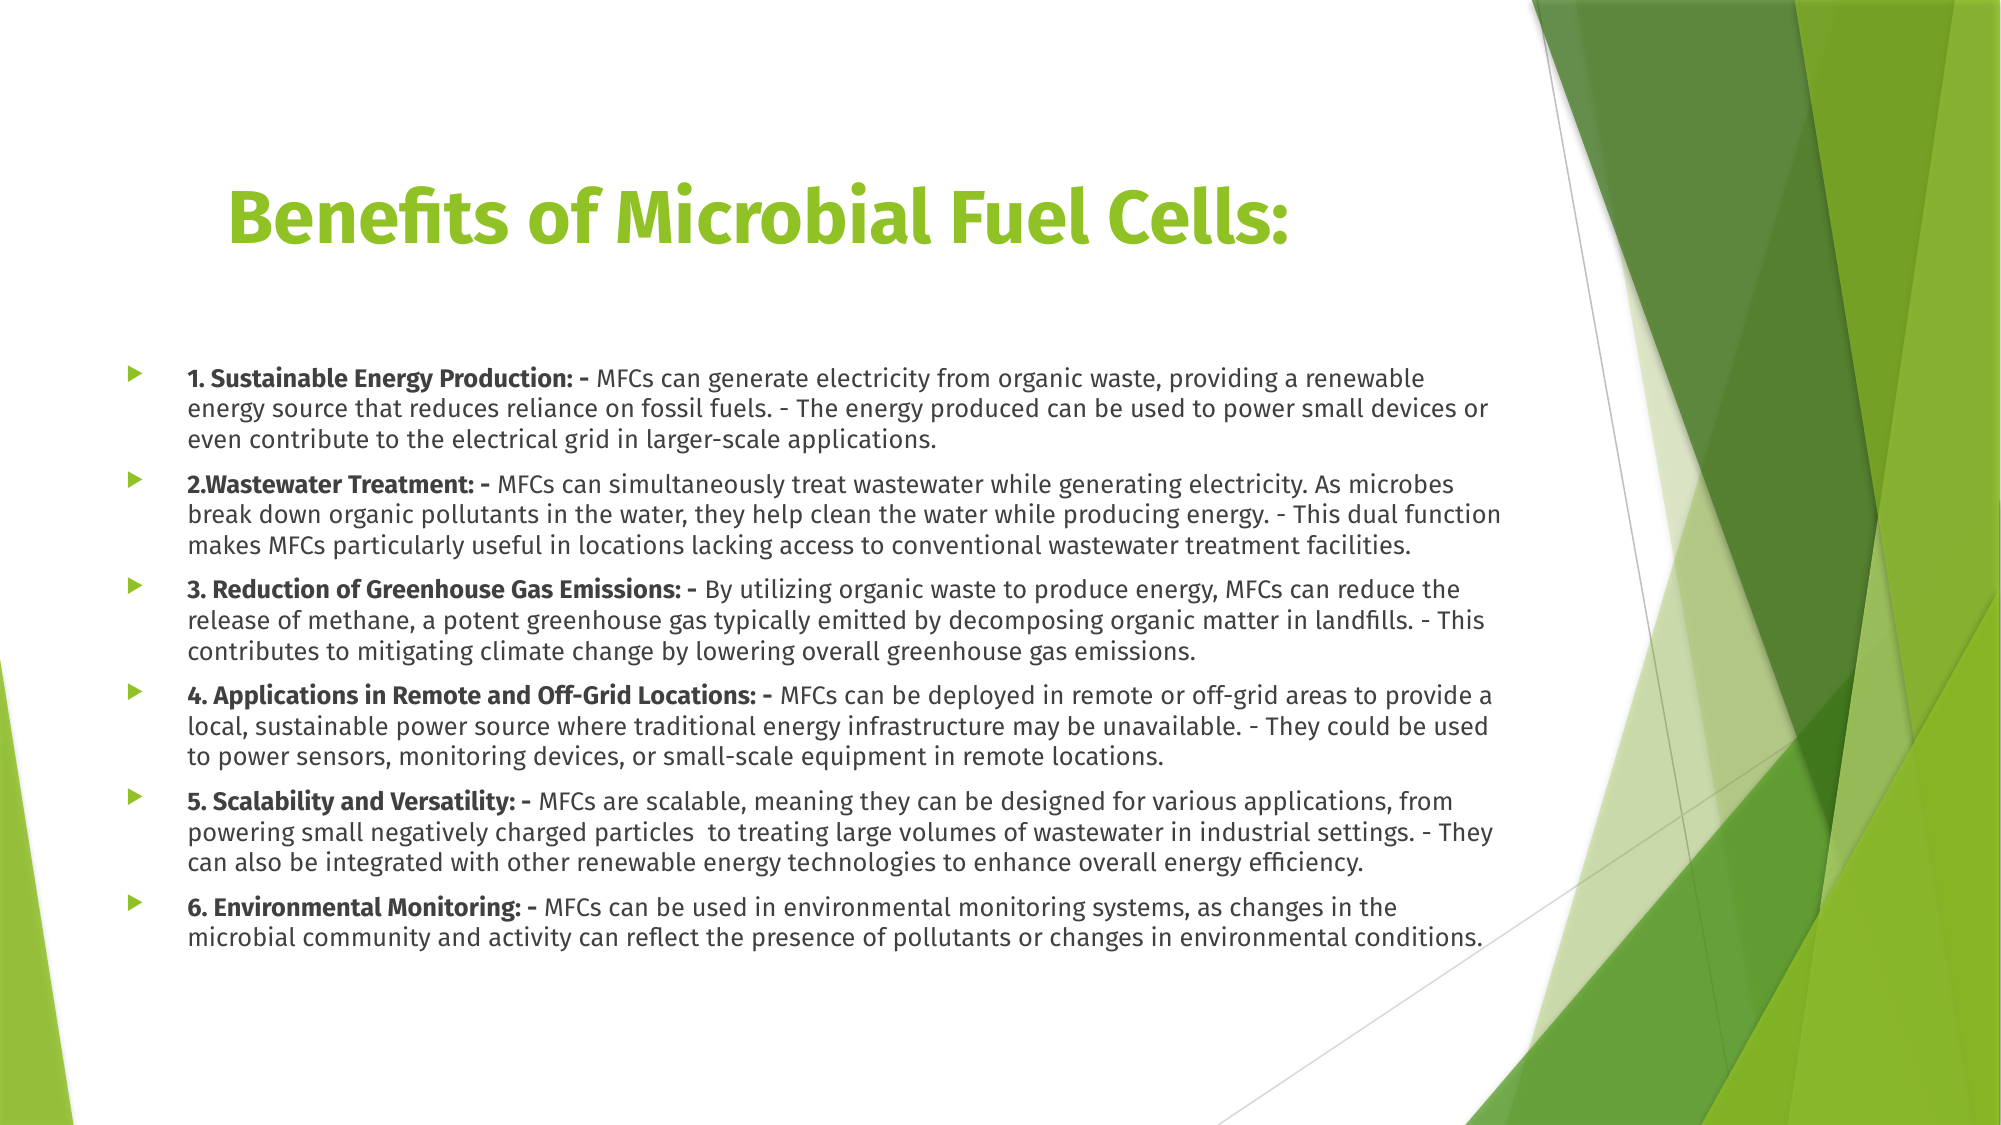

# Benefits of Microbial Fuel Cells:
1. Sustainable Energy Production: - MFCs can generate electricity from organic waste, providing a renewable energy source that reduces reliance on fossil fuels. - The energy produced can be used to power small devices or even contribute to the electrical grid in larger-scale applications.
2.Wastewater Treatment: - MFCs can simultaneously treat wastewater while generating electricity. As microbes break down organic pollutants in the water, they help clean the water while producing energy. - This dual function makes MFCs particularly useful in locations lacking access to conventional wastewater treatment facilities.
3. Reduction of Greenhouse Gas Emissions: - By utilizing organic waste to produce energy, MFCs can reduce the release of methane, a potent greenhouse gas typically emitted by decomposing organic matter in landfills. - This contributes to mitigating climate change by lowering overall greenhouse gas emissions.
4. Applications in Remote and Off-Grid Locations: - MFCs can be deployed in remote or off-grid areas to provide a local, sustainable power source where traditional energy infrastructure may be unavailable. - They could be used to power sensors, monitoring devices, or small-scale equipment in remote locations.
5. Scalability and Versatility: - MFCs are scalable, meaning they can be designed for various applications, from powering small negatively charged particles  to treating large volumes of wastewater in industrial settings. - They can also be integrated with other renewable energy technologies to enhance overall energy efficiency.
6. Environmental Monitoring: - MFCs can be used in environmental monitoring systems, as changes in the microbial community and activity can reflect the presence of pollutants or changes in environmental conditions.